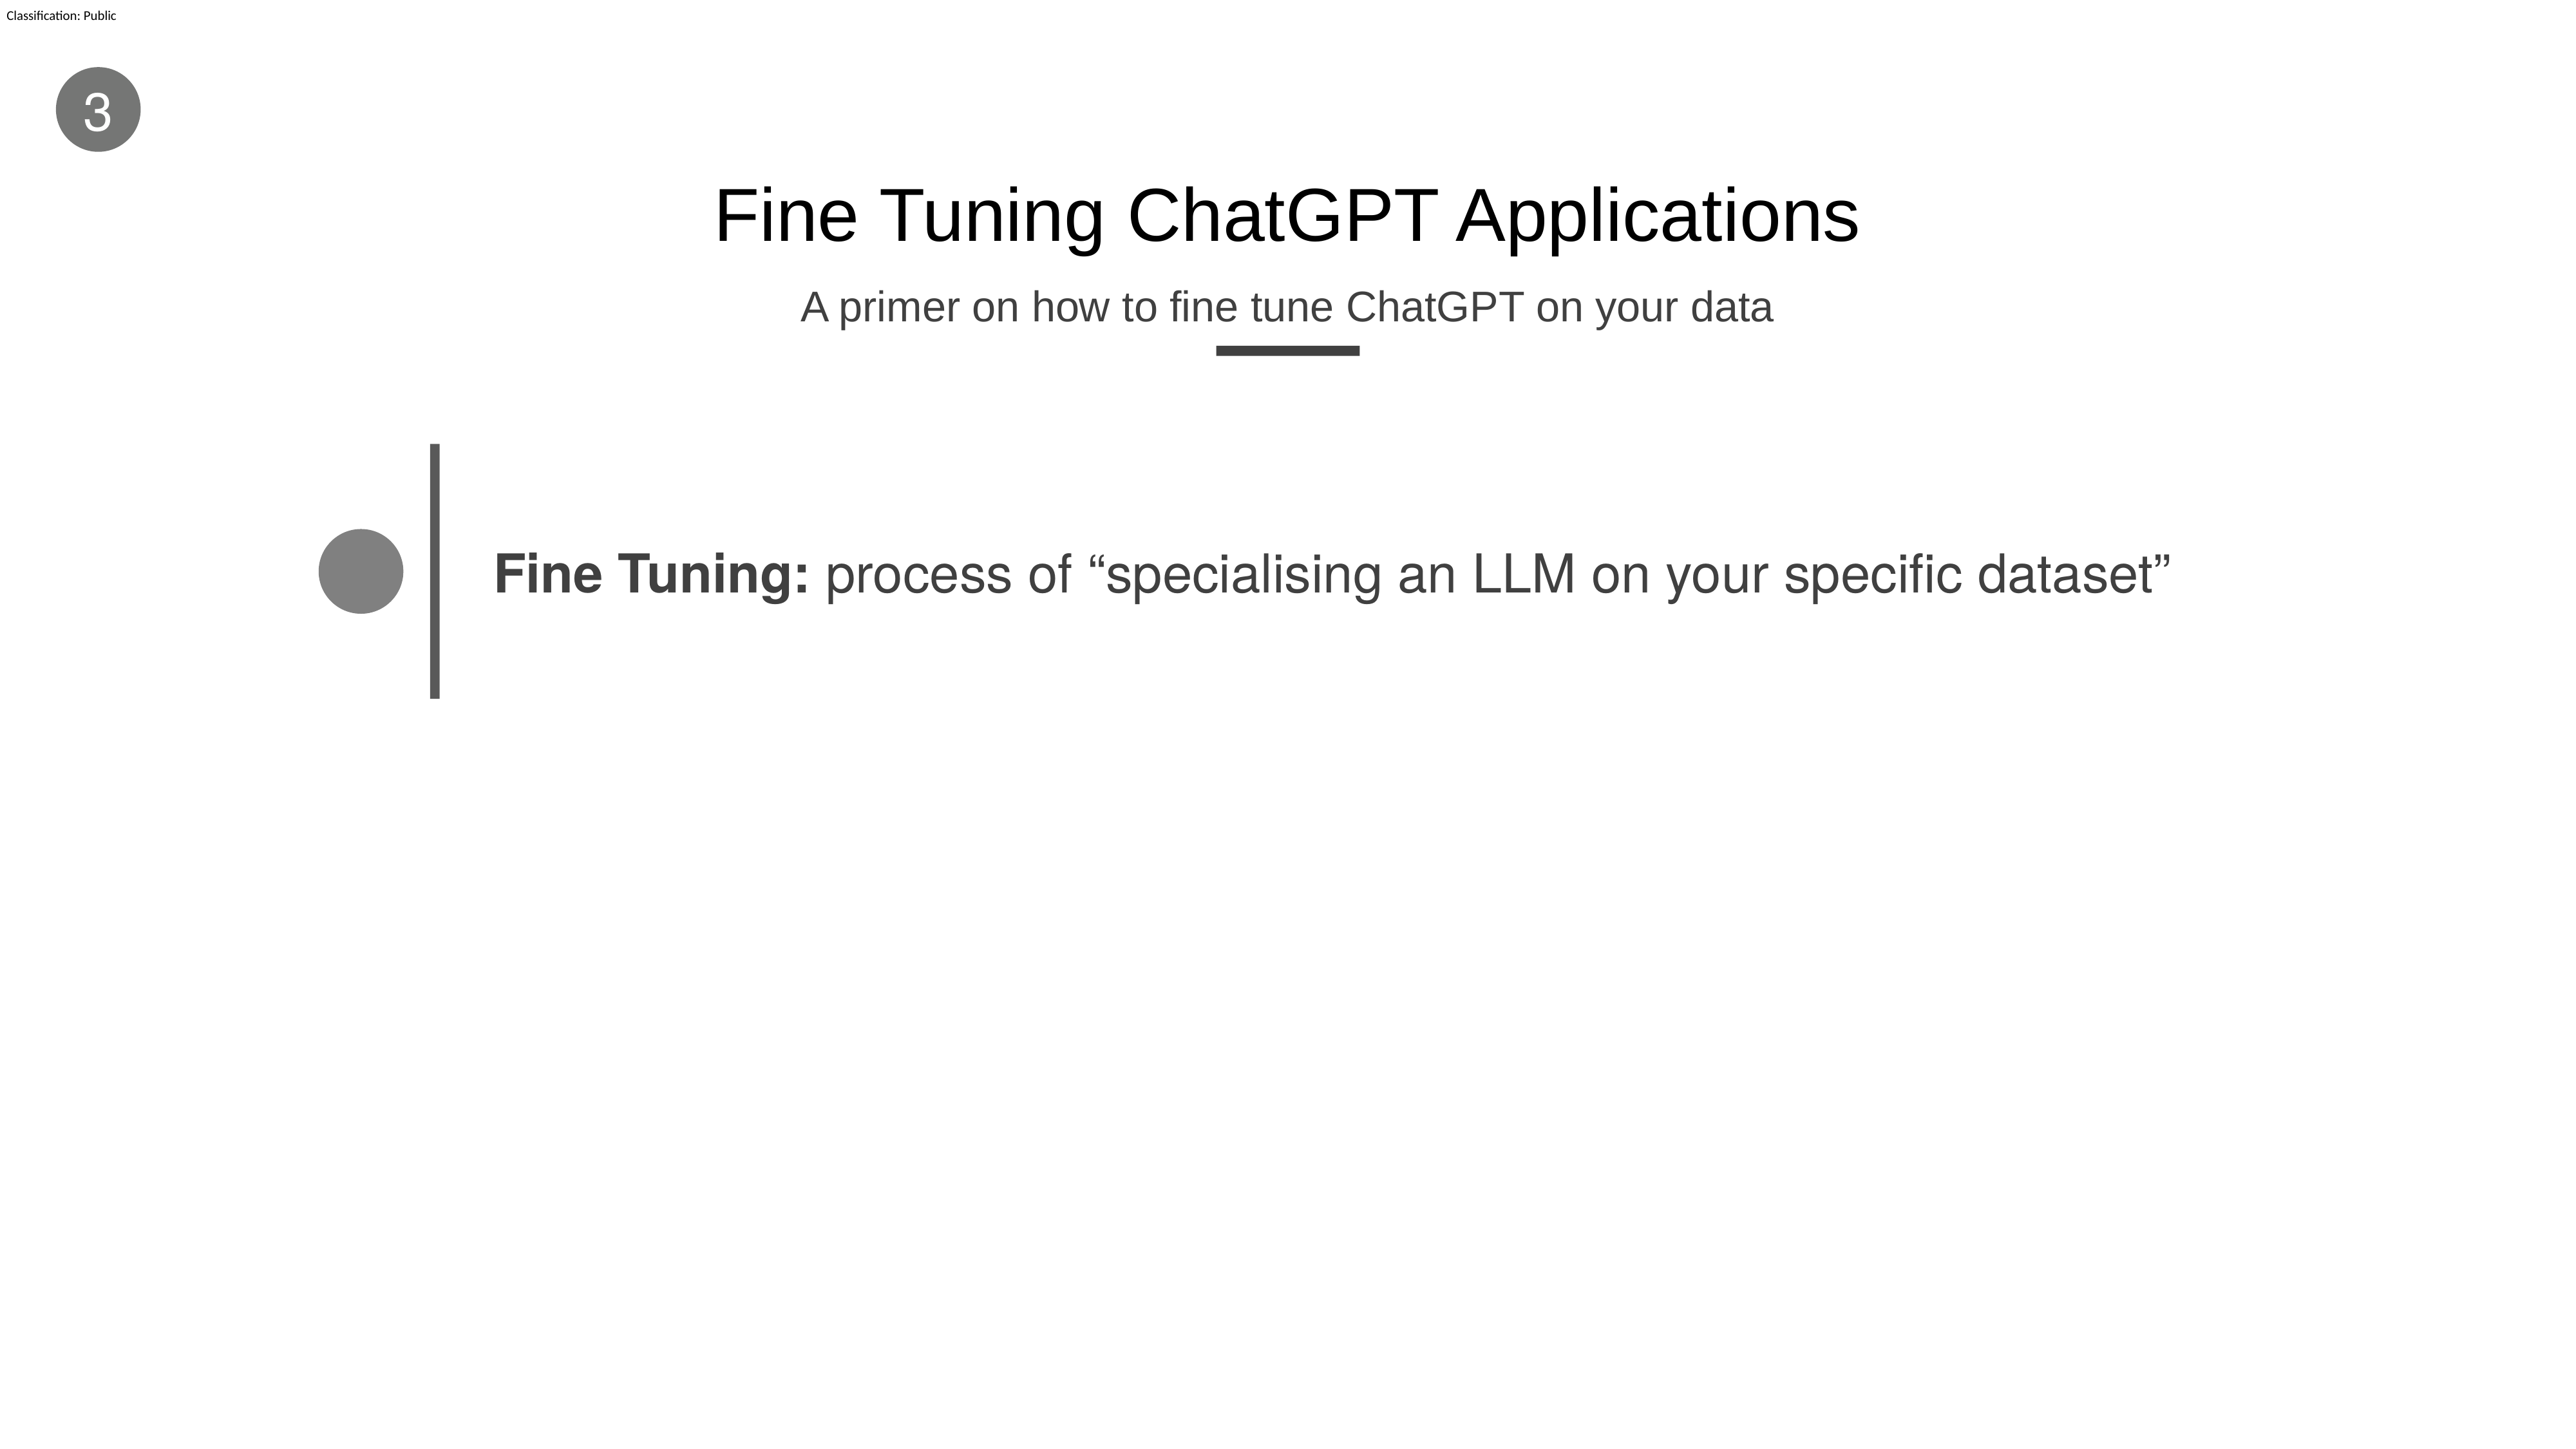

3
# Fine Tuning ChatGPT Applications
A primer on how to fine tune ChatGPT on your data

Fine Tuning: process of “specialising an LLM on your specific dataset”